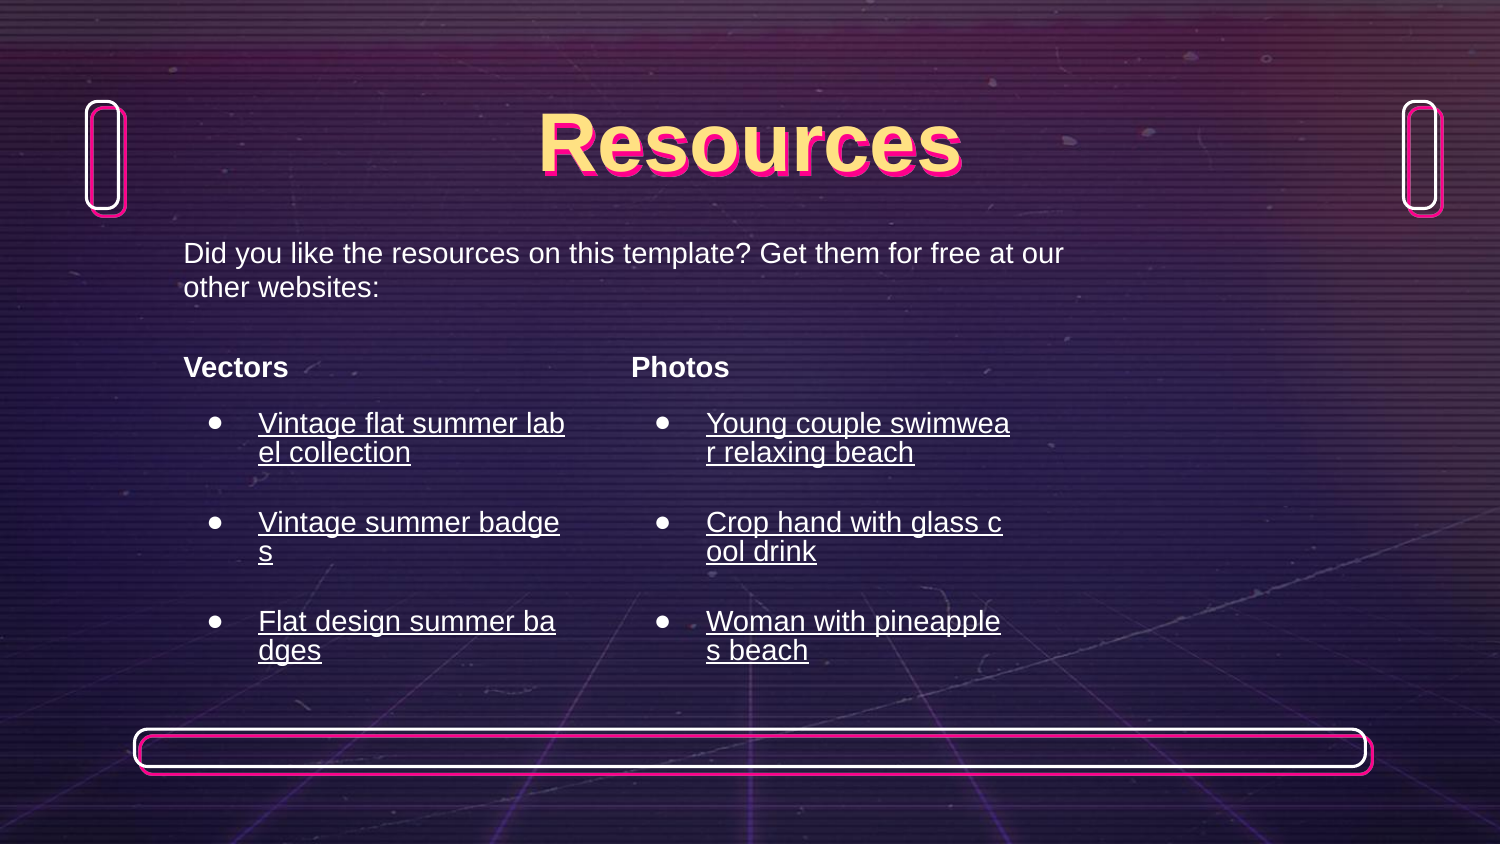

# Resources
Did you like the resources on this template? Get them for free at our other websites:
Vectors
Vintage flat summer label collection
Vintage summer badges
Flat design summer badges
Photos
Young couple swimwear relaxing beach
Crop hand with glass cool drink
Woman with pineapples beach